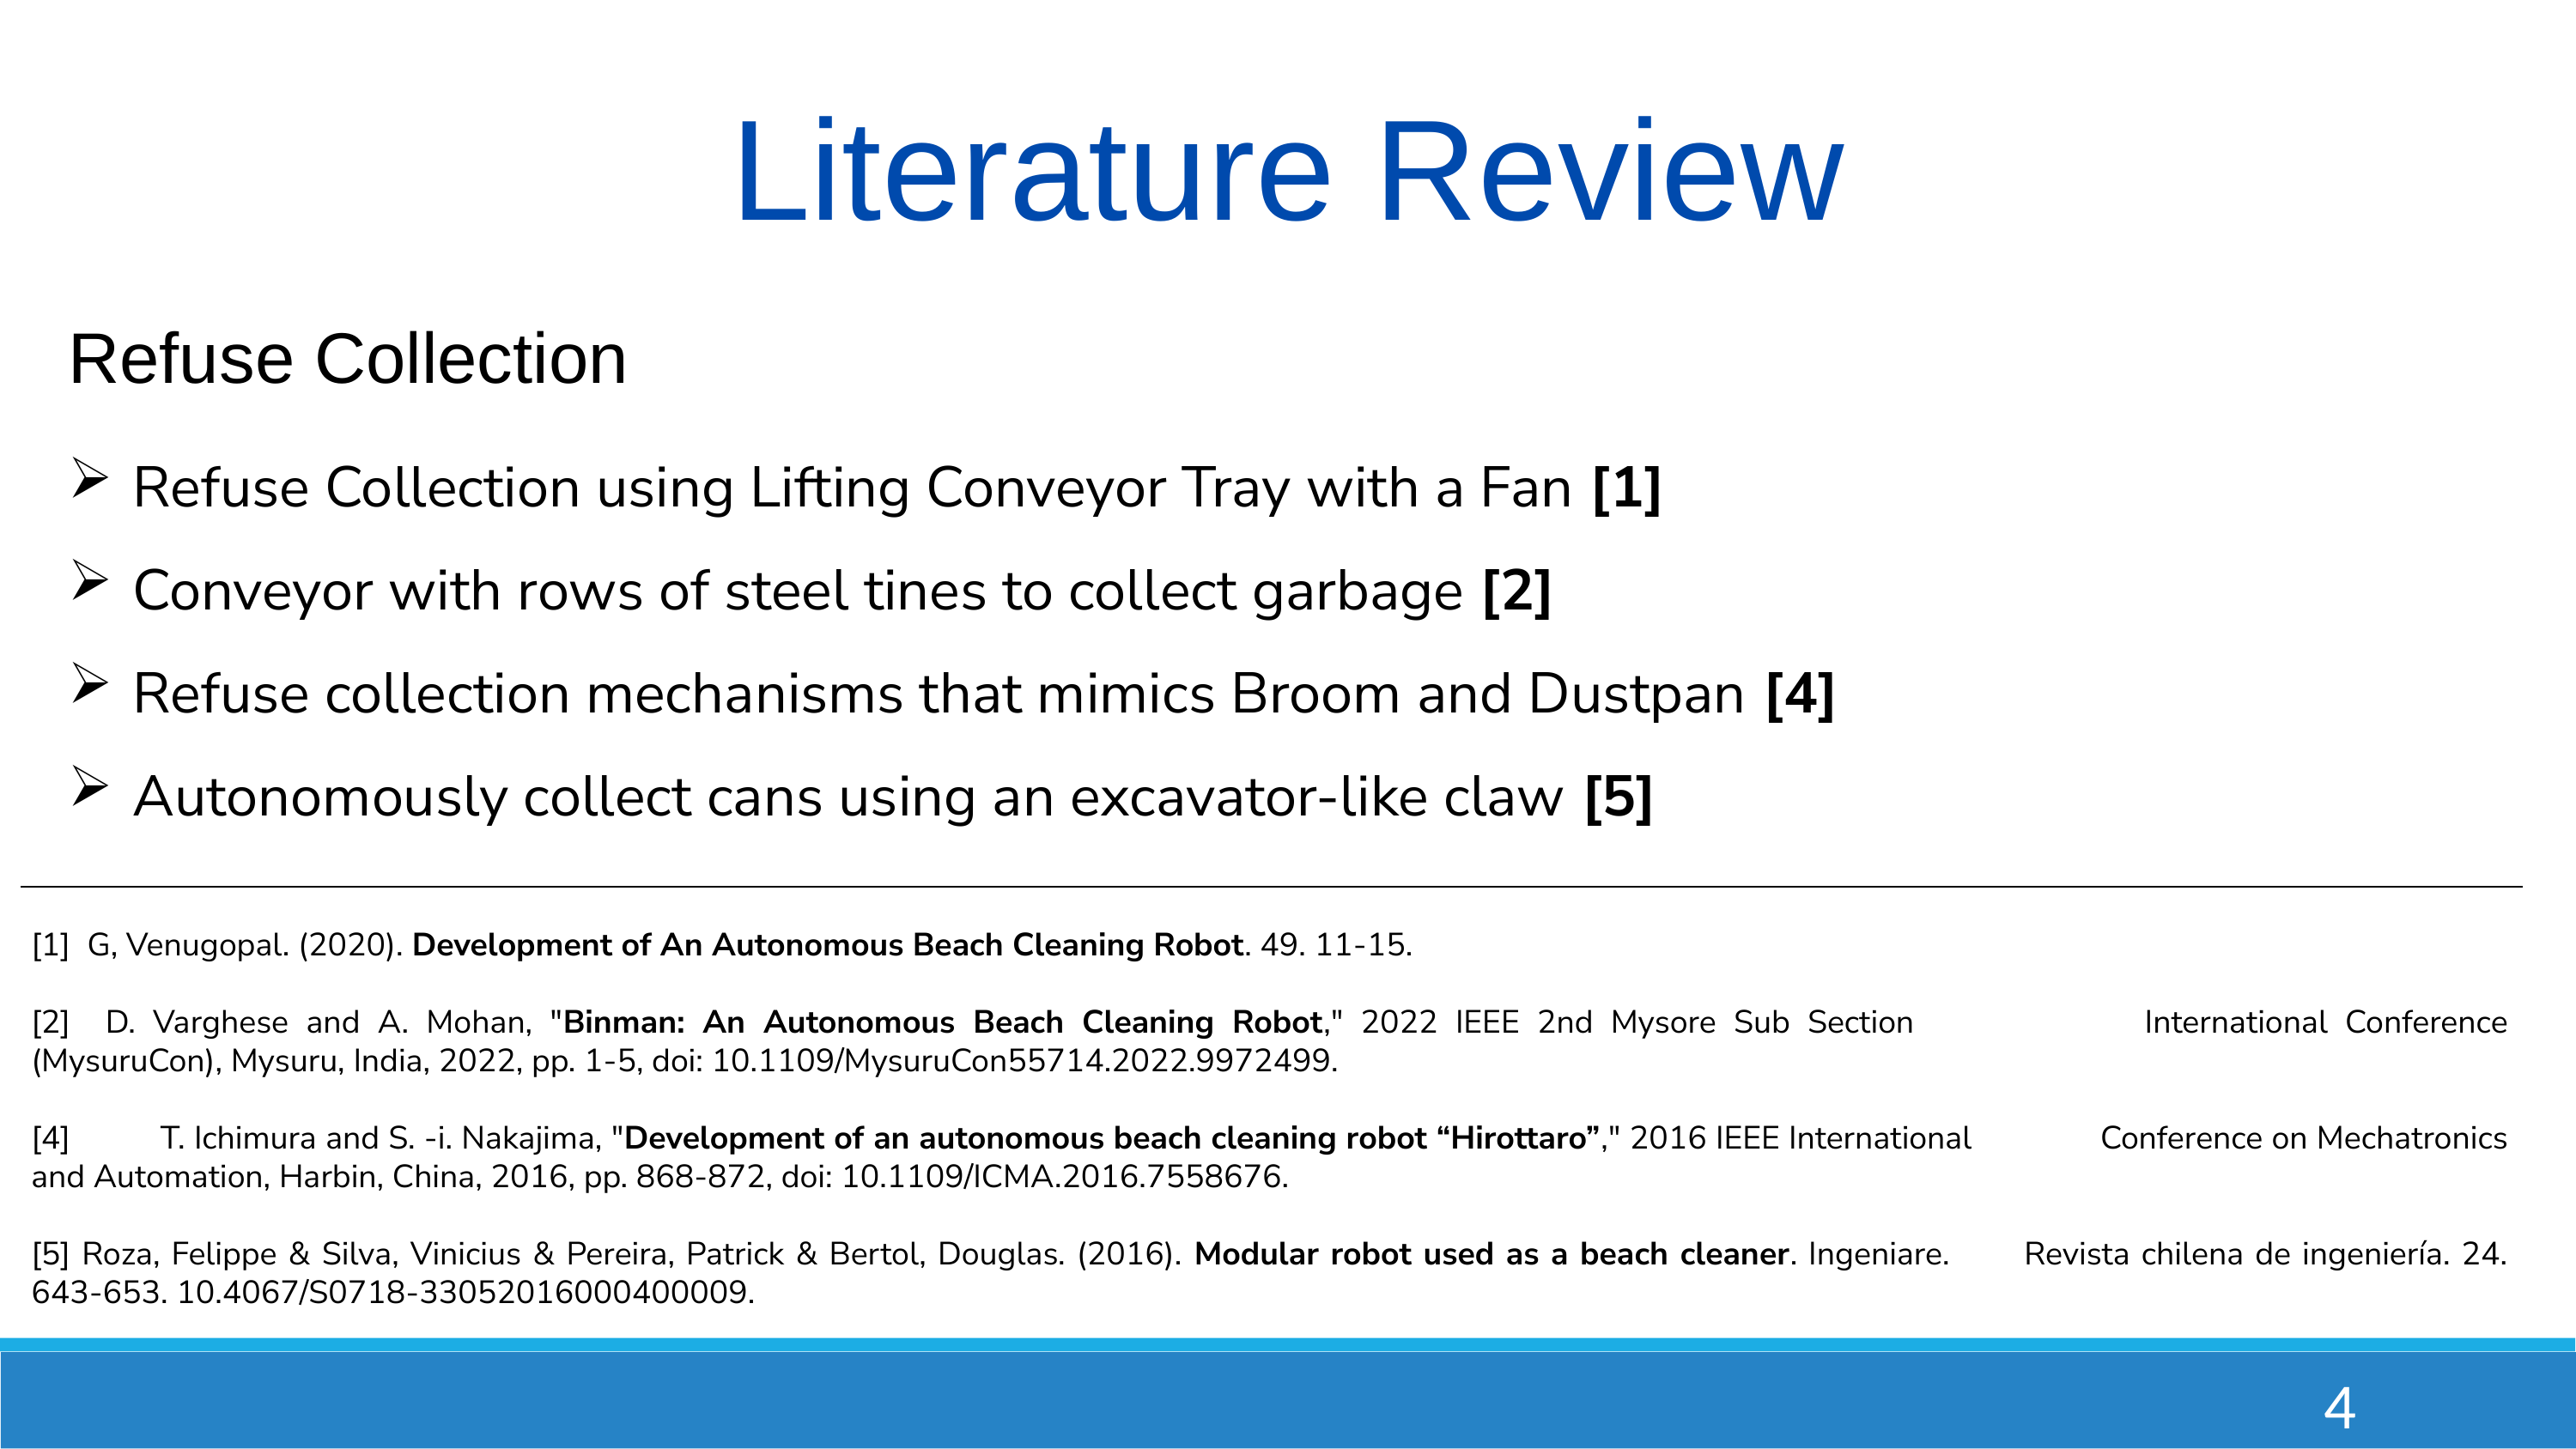

Literature Review
Refuse Collection
Refuse Collection using Lifting Conveyor Tray with a Fan [1]
Conveyor with rows of steel tines to collect garbage [2]
Refuse collection mechanisms that mimics Broom and Dustpan [4]
Autonomously collect cans using an excavator-like claw [5]
[1]  G, Venugopal. (2020). Development of An Autonomous Beach Cleaning Robot. 49. 11-15.

[2]  D. Varghese and A. Mohan, "Binman: An Autonomous Beach Cleaning Robot," 2022 IEEE 2nd Mysore Sub Section 	 	International Conference (MysuruCon), Mysuru, India, 2022, pp. 1-5, doi: 10.1109/MysuruCon55714.2022.9972499.

[4] 	T. Ichimura and S. -i. Nakajima, "Development of an autonomous beach cleaning robot “Hirottaro”," 2016 IEEE International 	Conference on Mechatronics and Automation, Harbin, China, 2016, pp. 868-872, doi: 10.1109/ICMA.2016.7558676.

[5] Roza, Felippe & Silva, Vinicius & Pereira, Patrick & Bertol, Douglas. (2016). Modular robot used as a beach cleaner. Ingeniare. 	Revista chilena de ingeniería. 24. 643-653. 10.4067/S0718-33052016000400009.
​
4